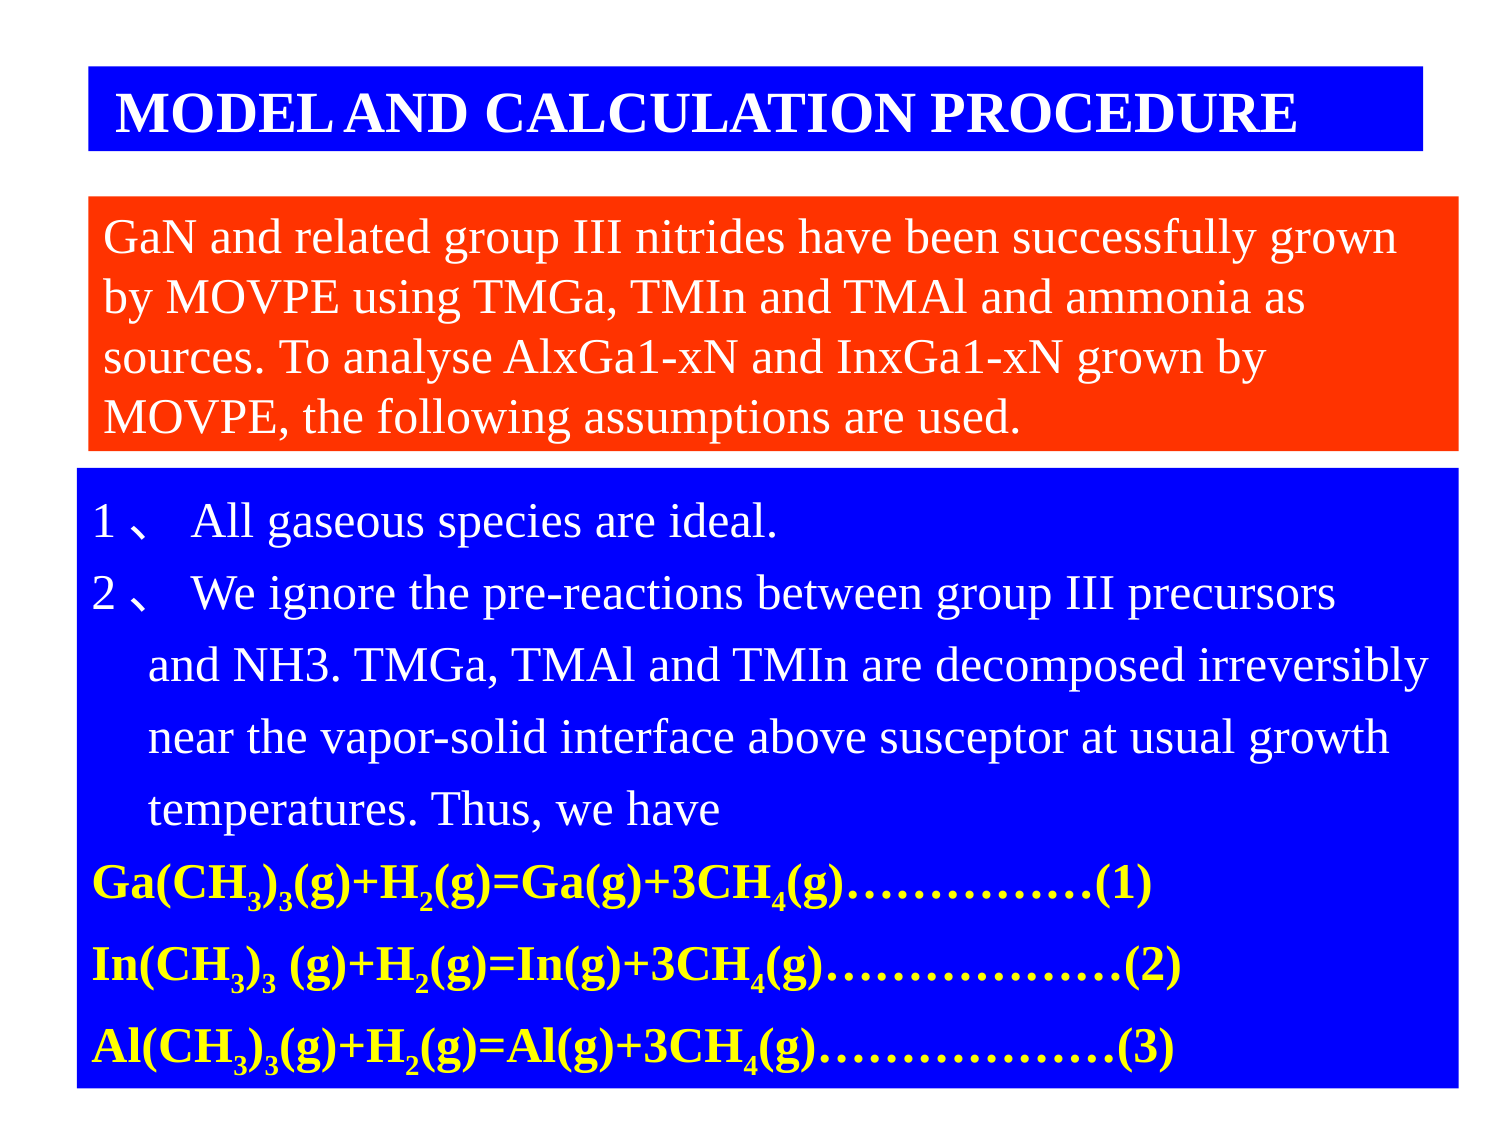

MODEL AND CALCULATION PROCEDURE
GaN and related group III nitrides have been successfully grown by MOVPE using TMGa, TMIn and TMAl and ammonia as sources. To analyse AlxGa1-xN and InxGa1-xN grown by MOVPE, the following assumptions are used.
1、All gaseous species are ideal.
2、We ignore the pre-reactions between group III precursors       and NH3. TMGa, TMAl and TMIn are decomposed irreversibly near the vapor-solid interface above susceptor at usual growth temperatures. Thus, we have
Ga(CH3)3(g)+H2(g)=Ga(g)+3CH4(g)……………(1)
In(CH3)3 (g)+H2(g)=In(g)+3CH4(g)………………(2)
Al(CH3)3(g)+H2(g)=Al(g)+3CH4(g)………………(3)
39